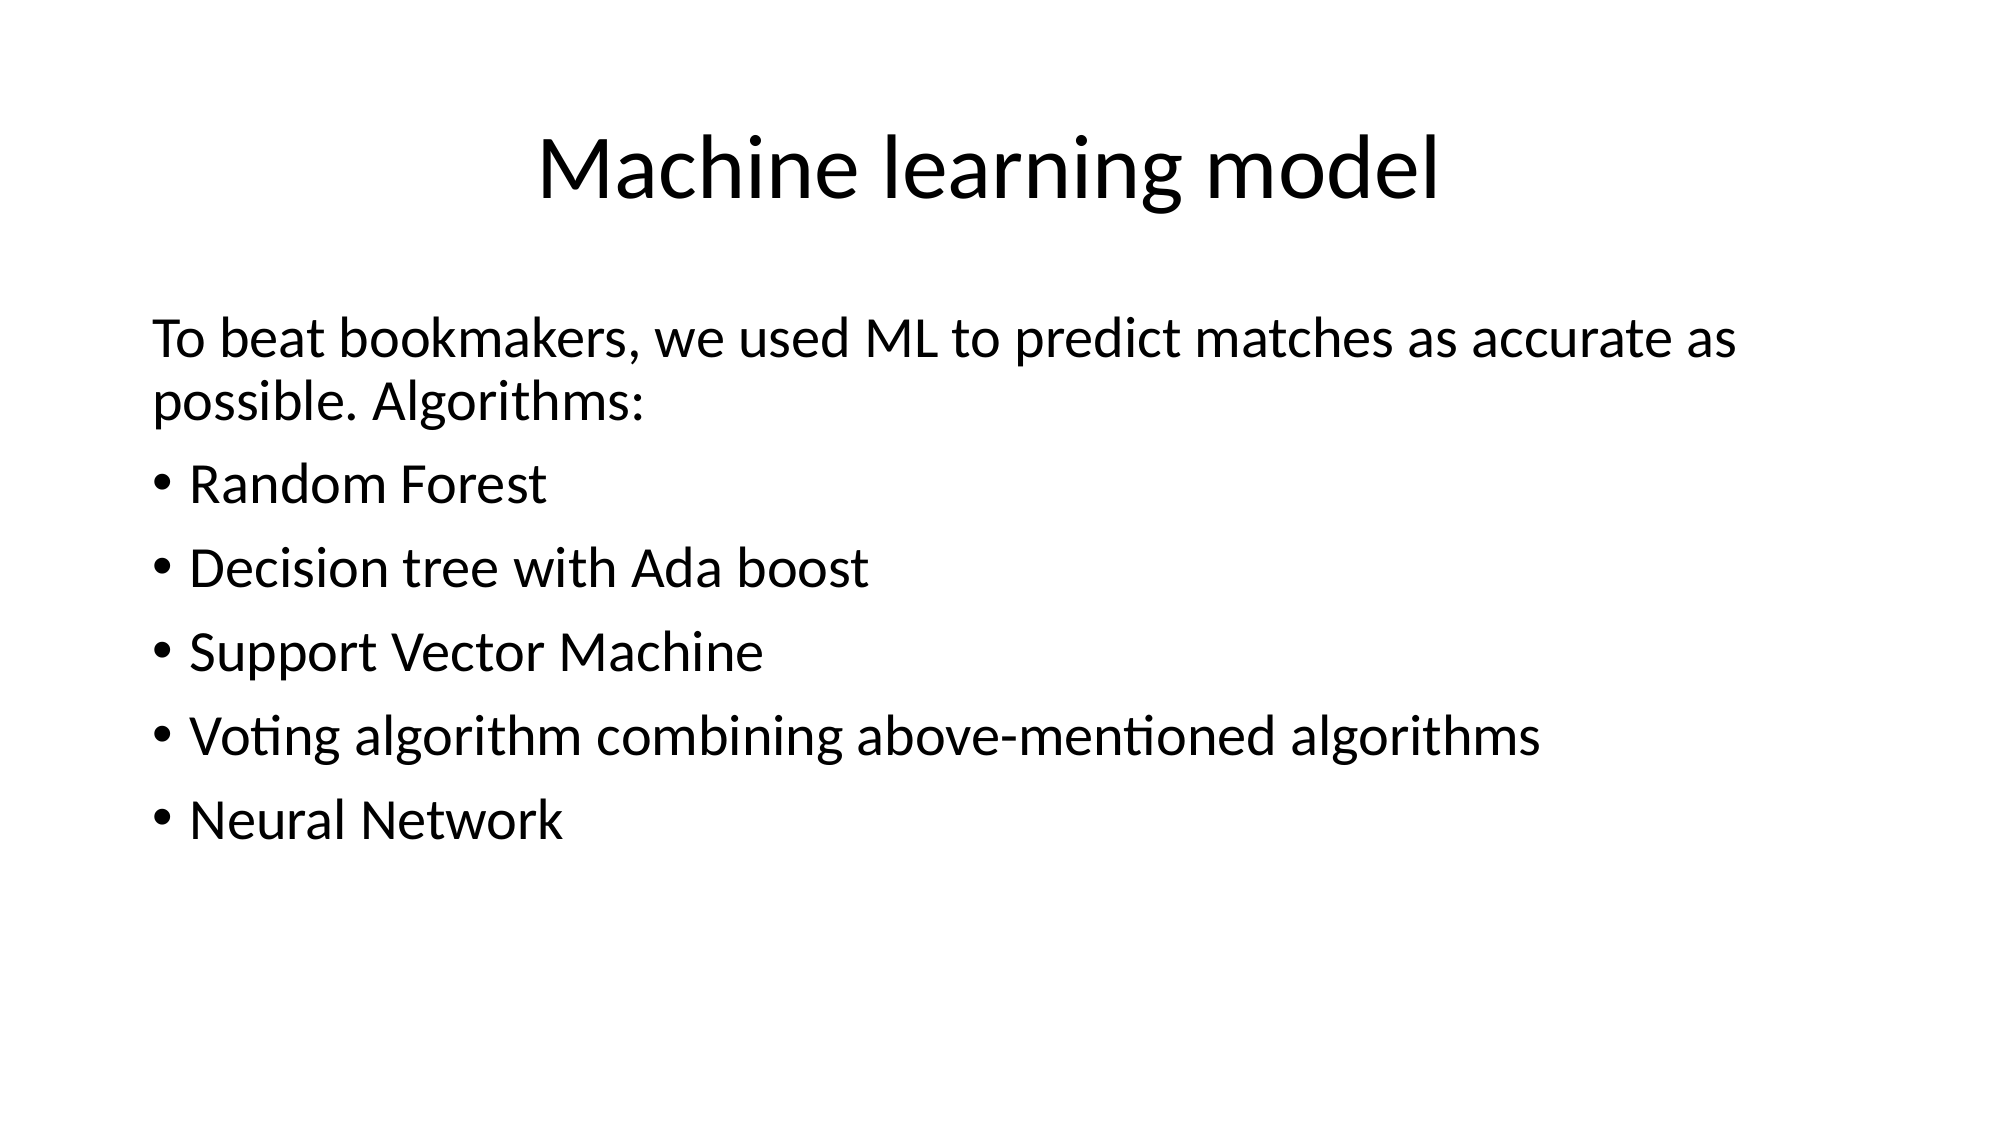

# Machine learning model
To beat bookmakers, we used ML to predict matches as accurate as possible. Algorithms:
Random Forest
Decision tree with Ada boost
Support Vector Machine
Voting algorithm combining above-mentioned algorithms
Neural Network